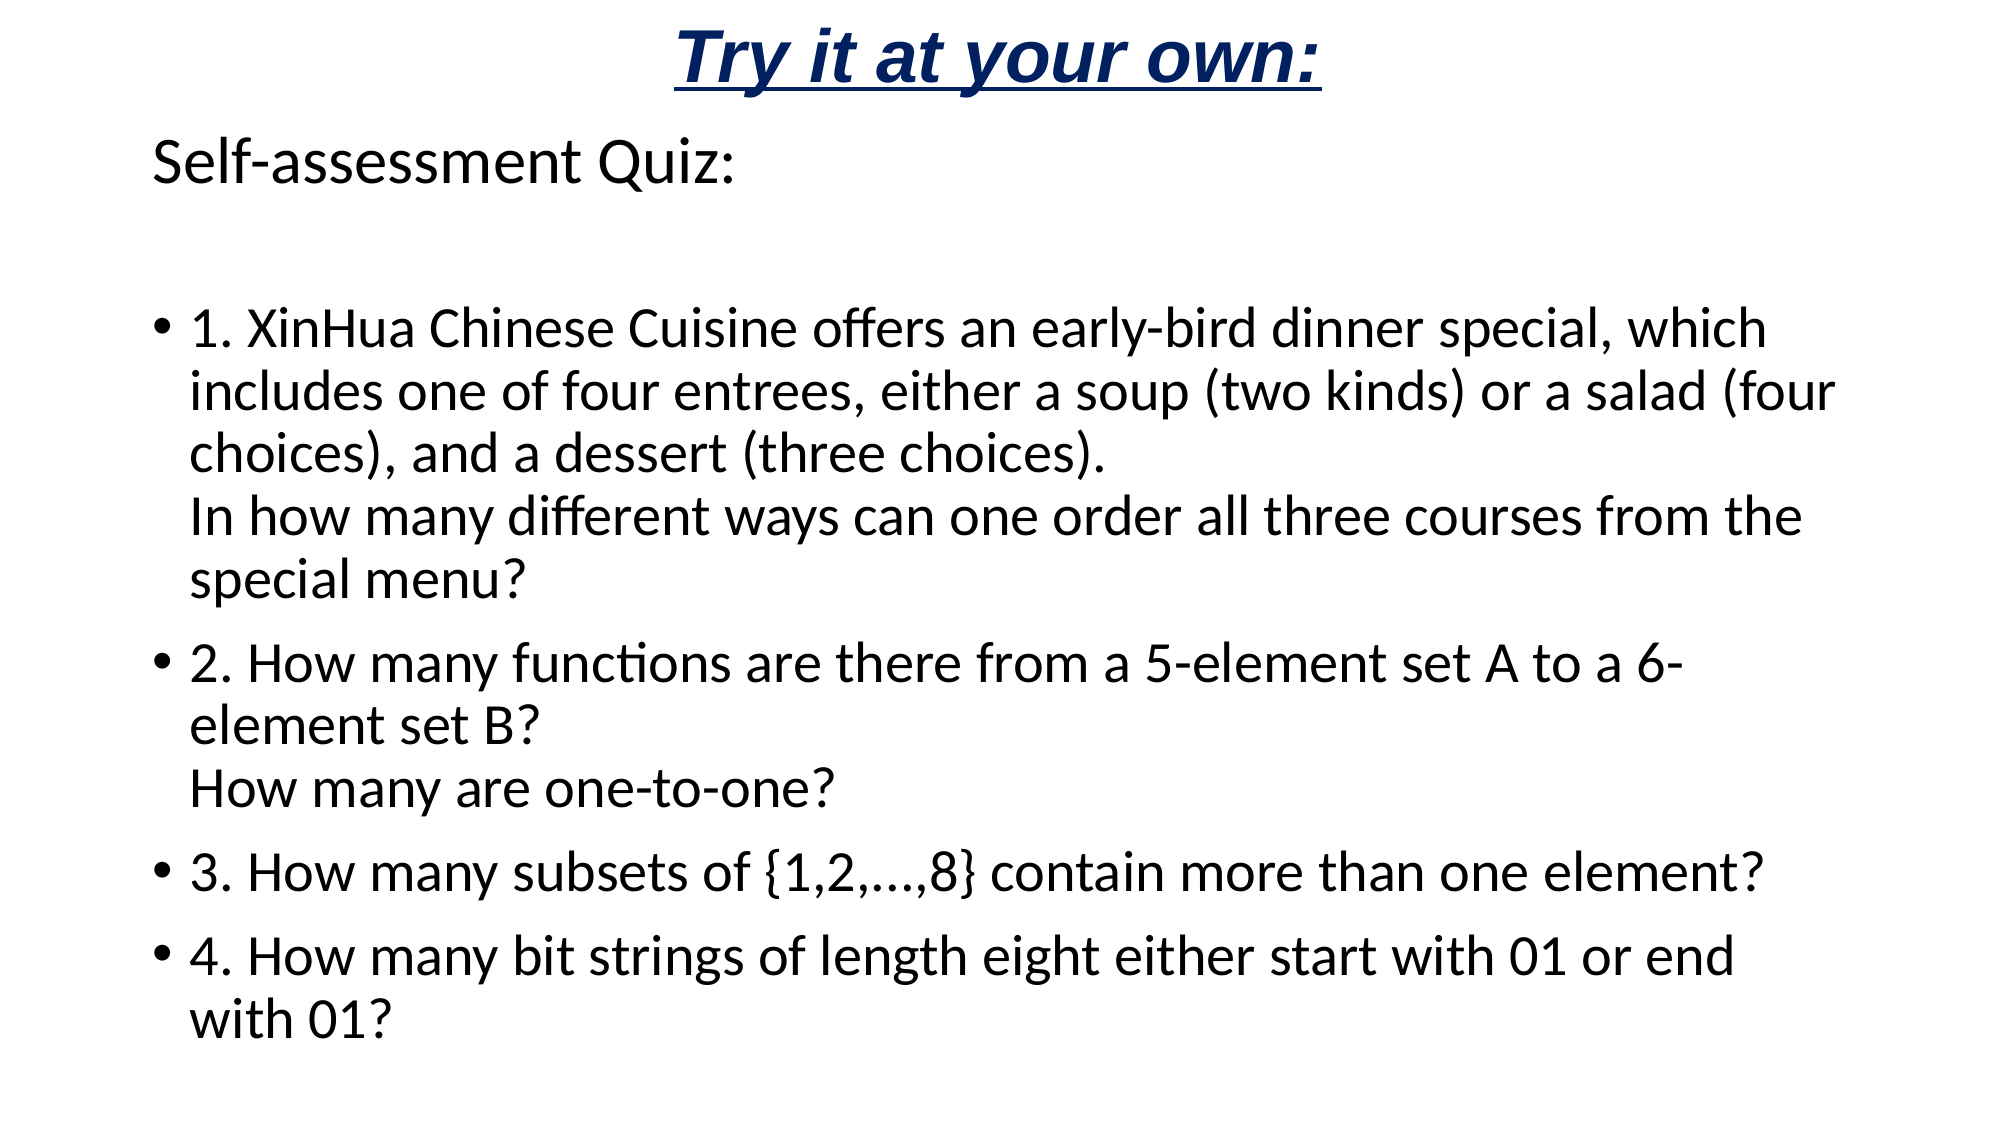

Try it at your own:
# Self-assessment Quiz:
1. XinHua Chinese Cuisine oﬀers an early-bird dinner special, which includes one of four entrees, either a soup (two kinds) or a salad (four choices), and a dessert (three choices).
In how many diﬀerent ways can one order all three courses from the special menu?
2. How many functions are there from a 5-element set A to a 6-element set B?
How many are one-to-one?
3. How many subsets of {1,2,...,8} contain more than one element?
4. How many bit strings of length eight either start with 01 or end with 01?